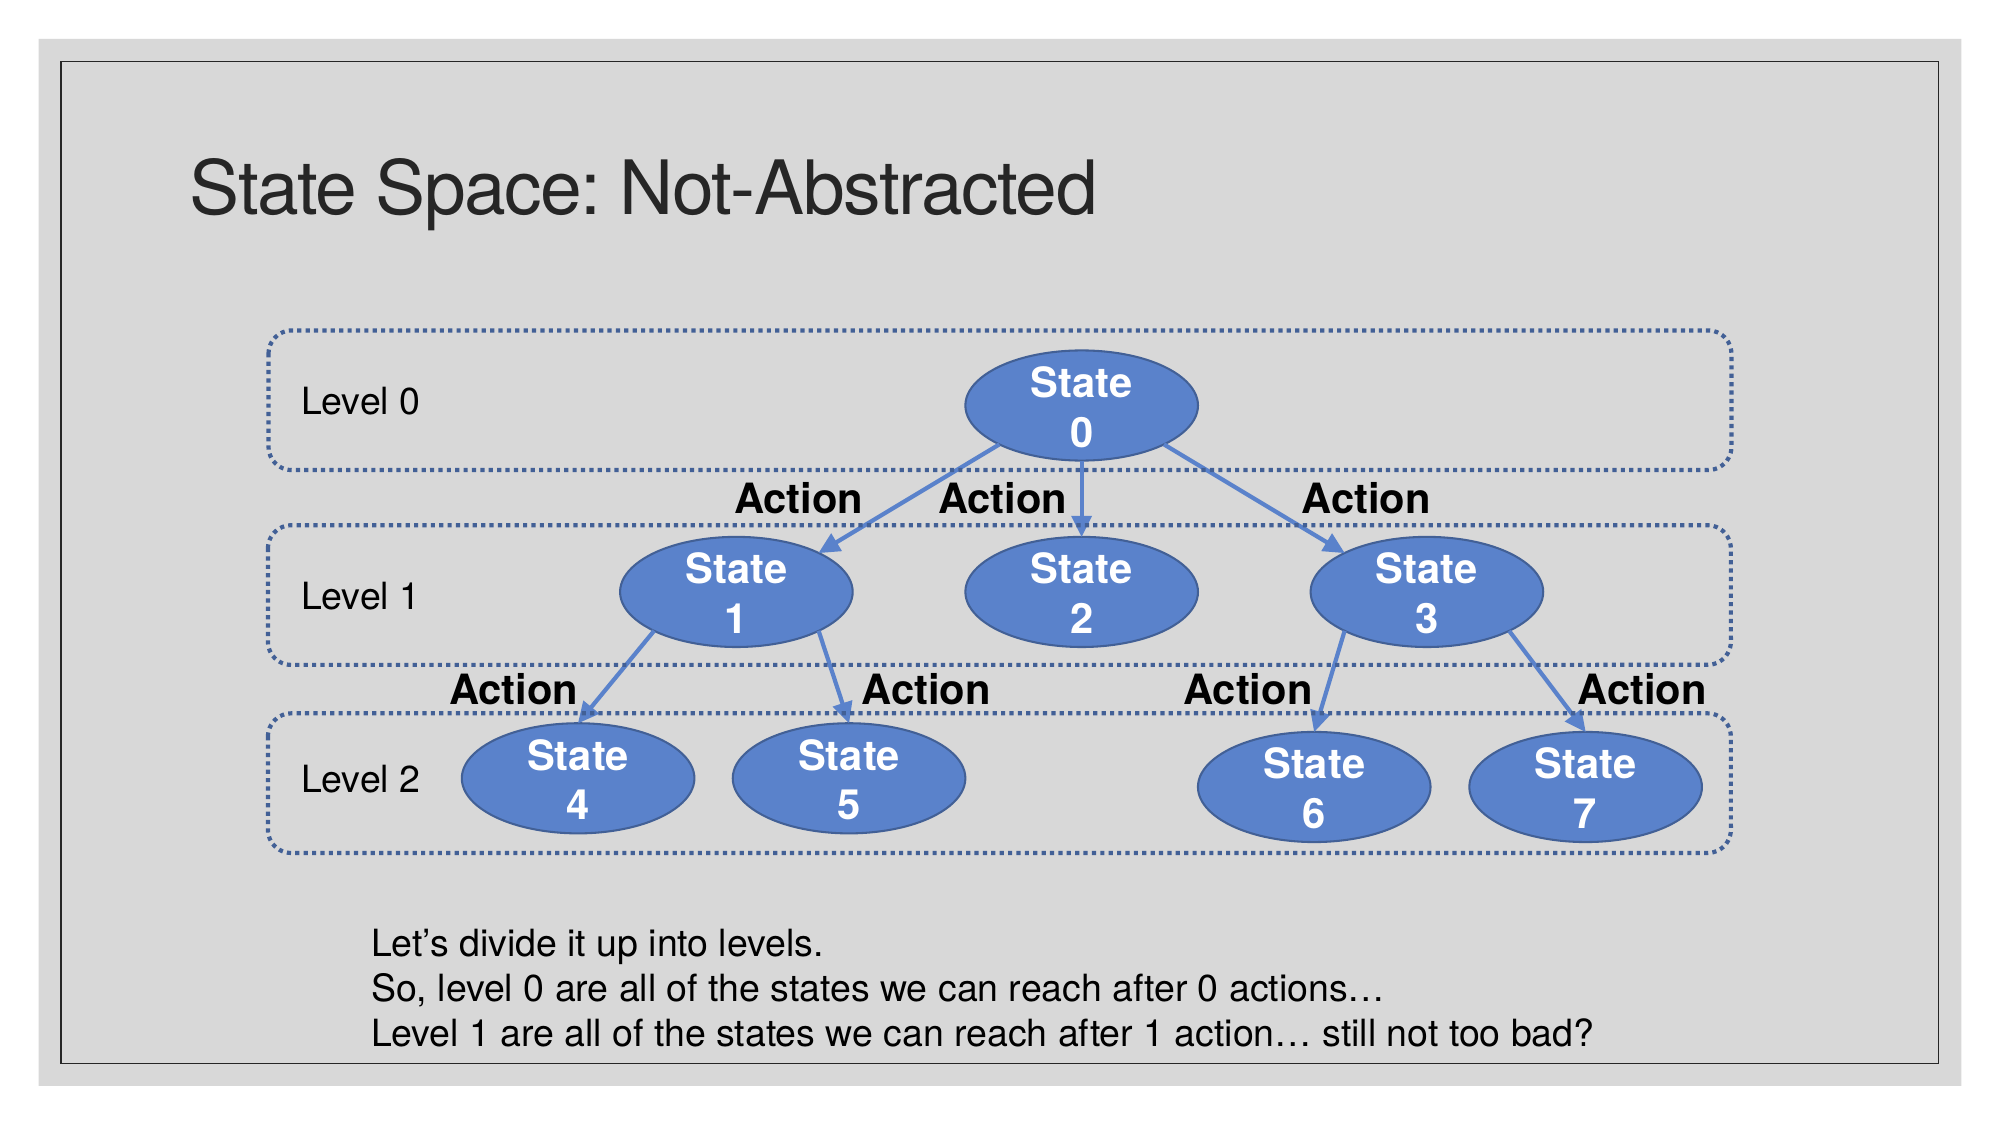

# State Space: Not-Abstracted

State 0
Level 0
Action
Action
Action

State 1
State 2
State 3
Level 1
Action
Action
Action
Action

State 4
State 5
State 7
State 6
Level 2
Let’s divide it up into levels.
So, level 0 are all of the states we can reach after 0 actions…
Level 1 are all of the states we can reach after 1 action… still not too bad?